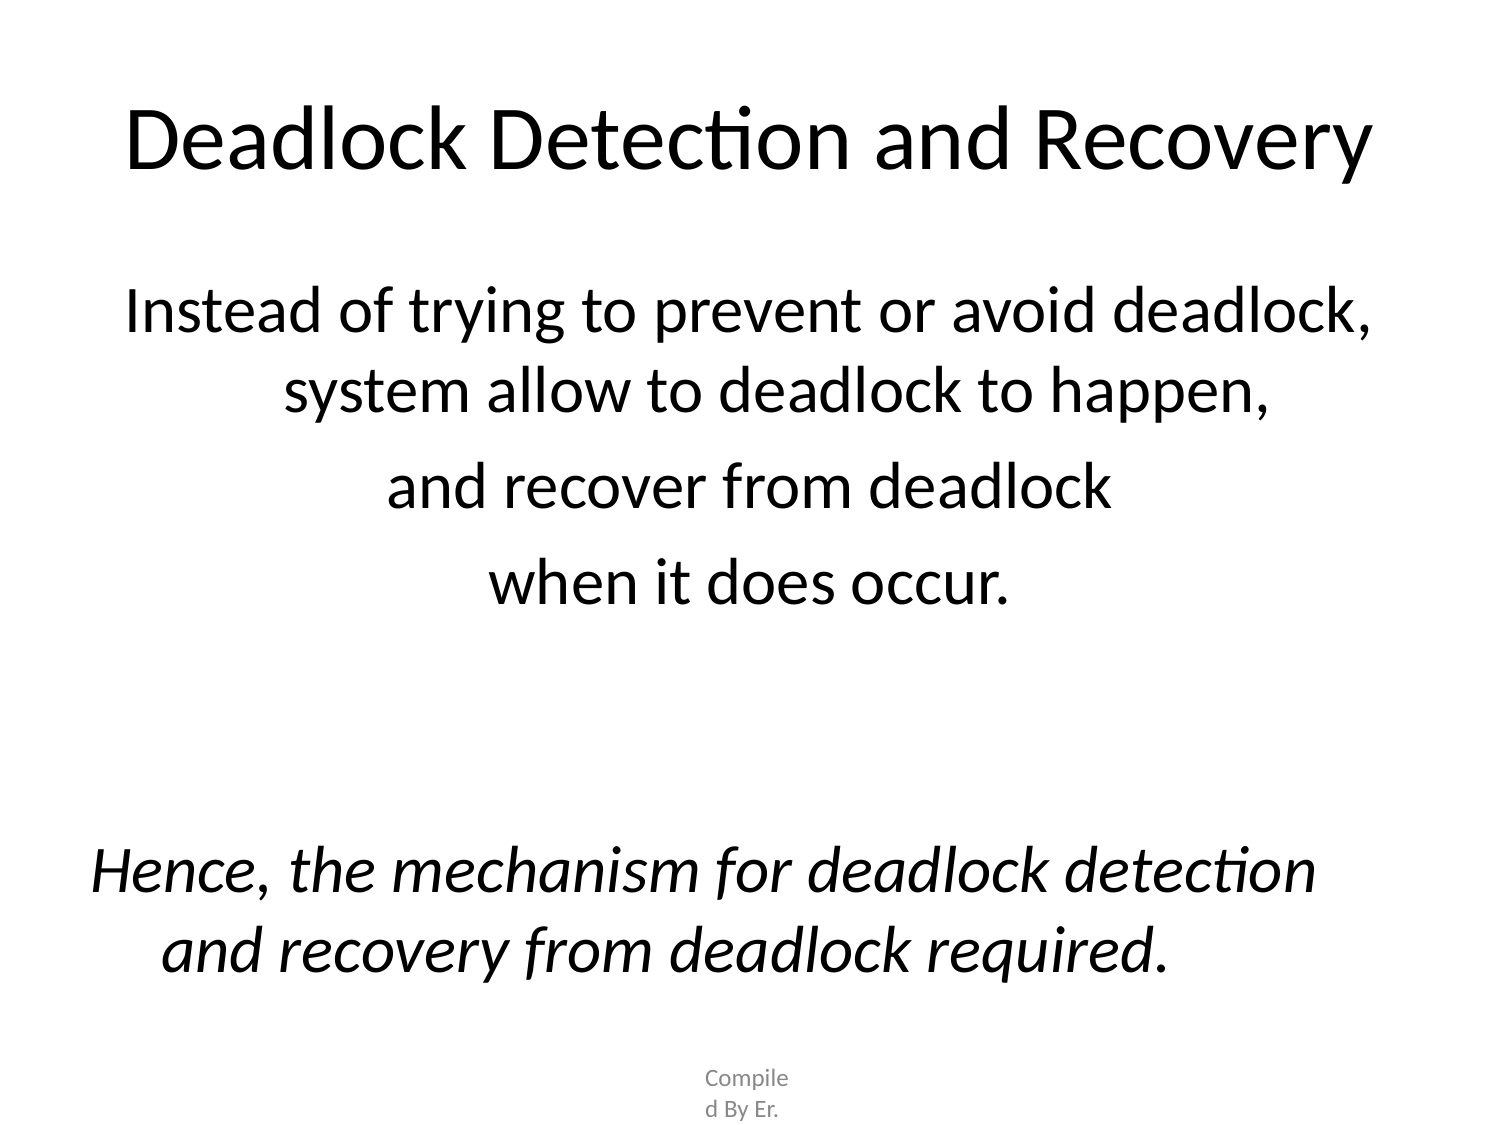

# Deadlock Detection and Recovery
Instead of trying to prevent or avoid deadlock,  system allow to deadlock to happen,
and recover from deadlock  when it does occur.
Hence, the mechanism for deadlock detection  and recovery from deadlock required.
Compiled By Er. Nawaraj Bhandari